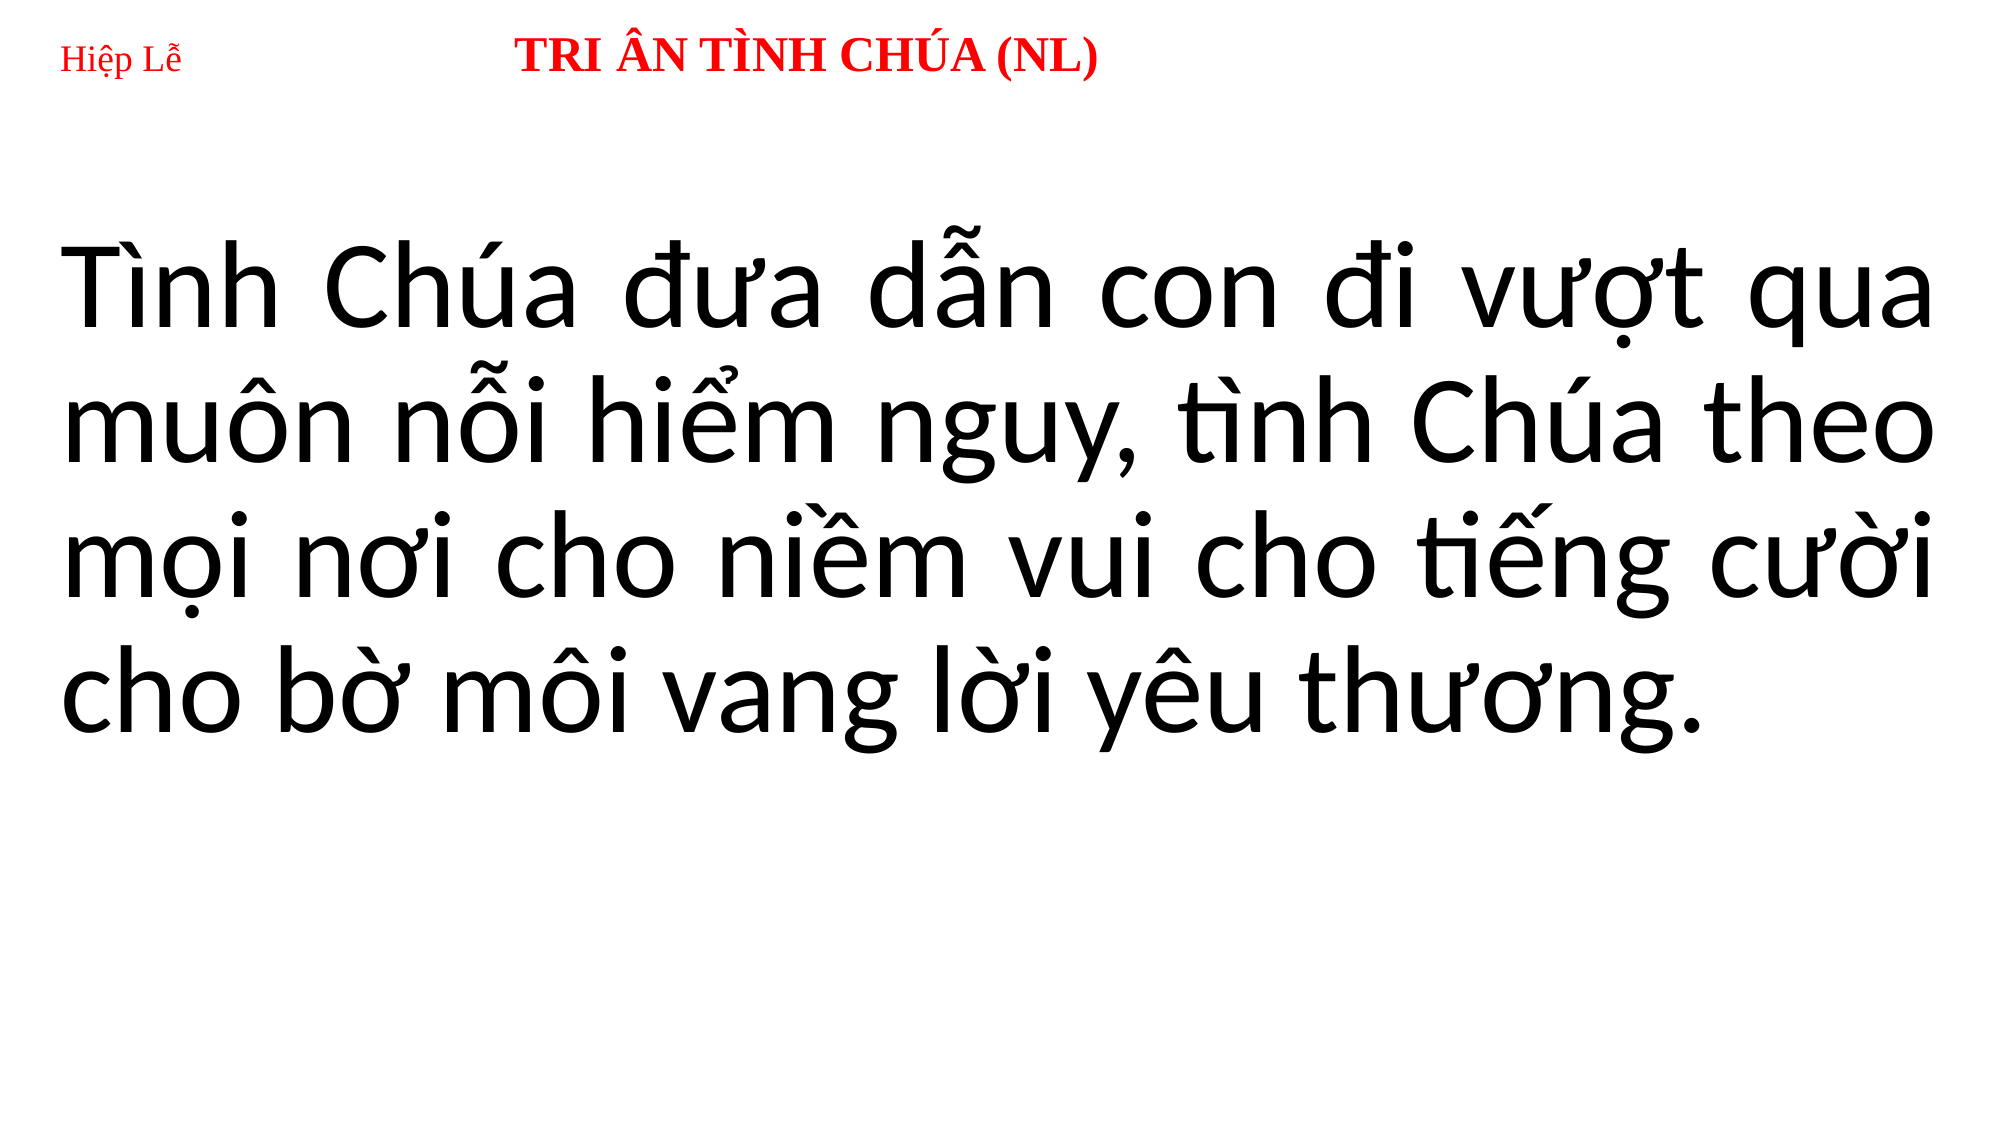

# Hiệp Lễ                                   TRI ÂN TÌNH CHÚA (NL)
Tình Chúa đưa dẫn con đi vượt qua muôn nỗi hiểm nguy, tình Chúa theo mọi nơi cho niềm vui cho tiếng cười cho bờ môi vang lời yêu thương.